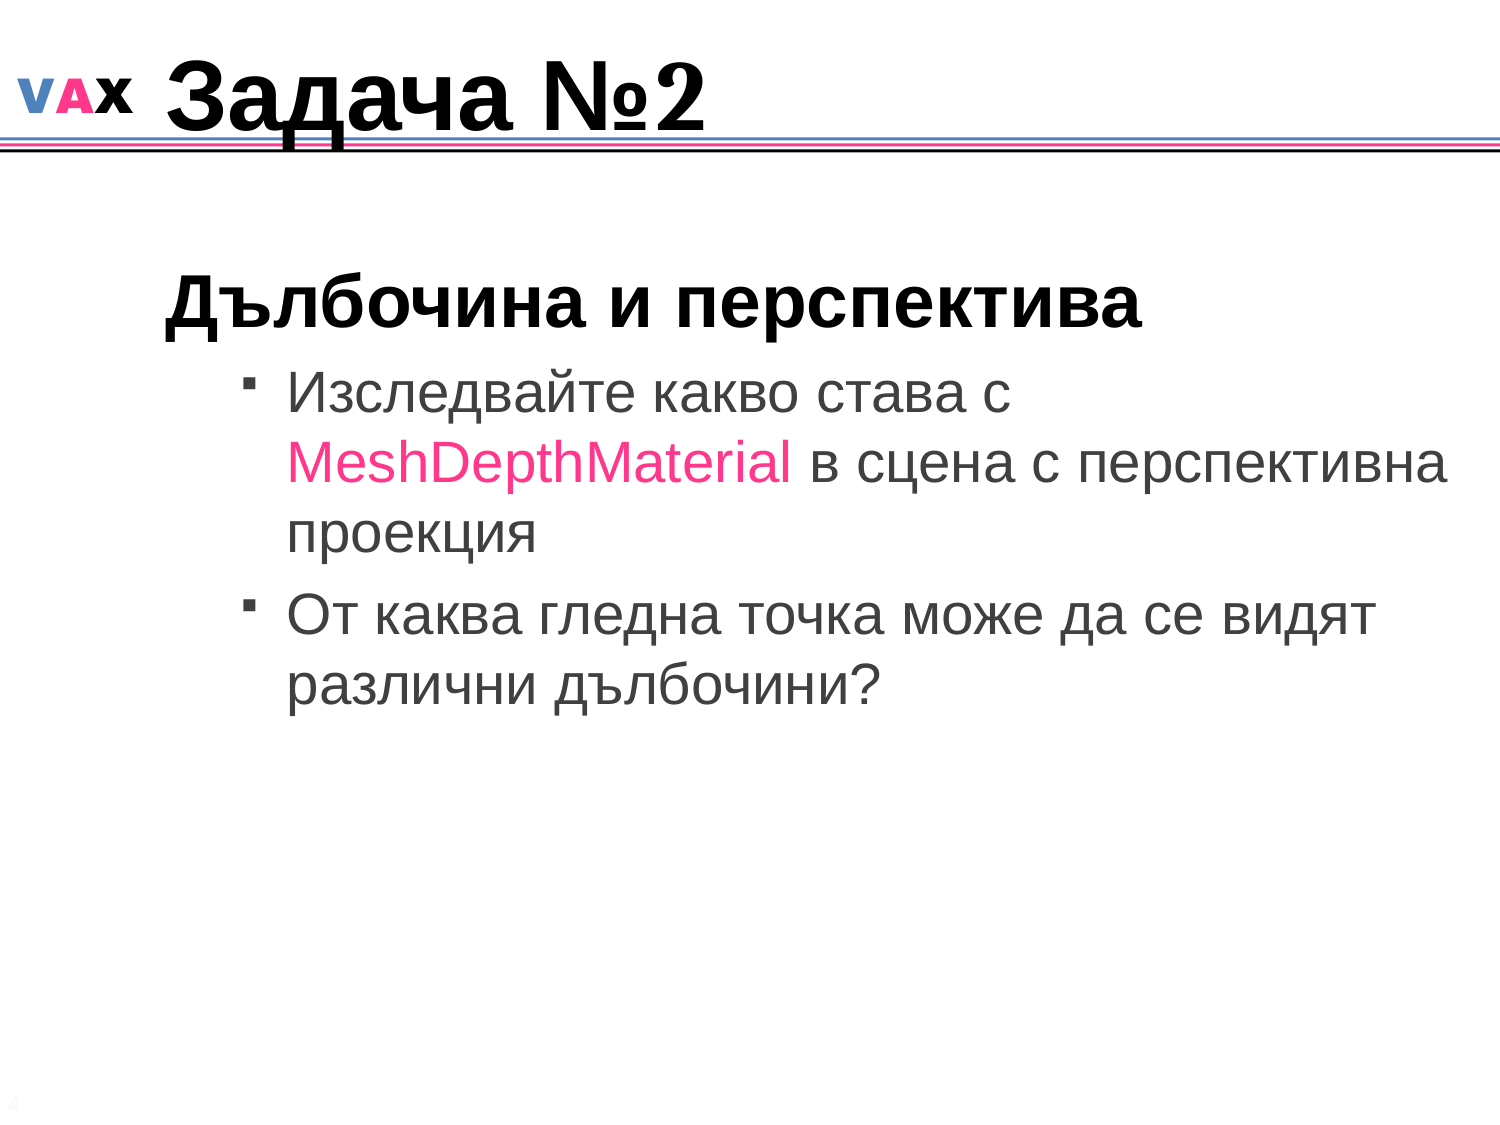

# Задача №2
Дълбочина и перспектива
Изследвайте какво става с MeshDepthMaterial в сцена с перспективна проекция
От каква гледна точка може да се видят различни дълбочини?